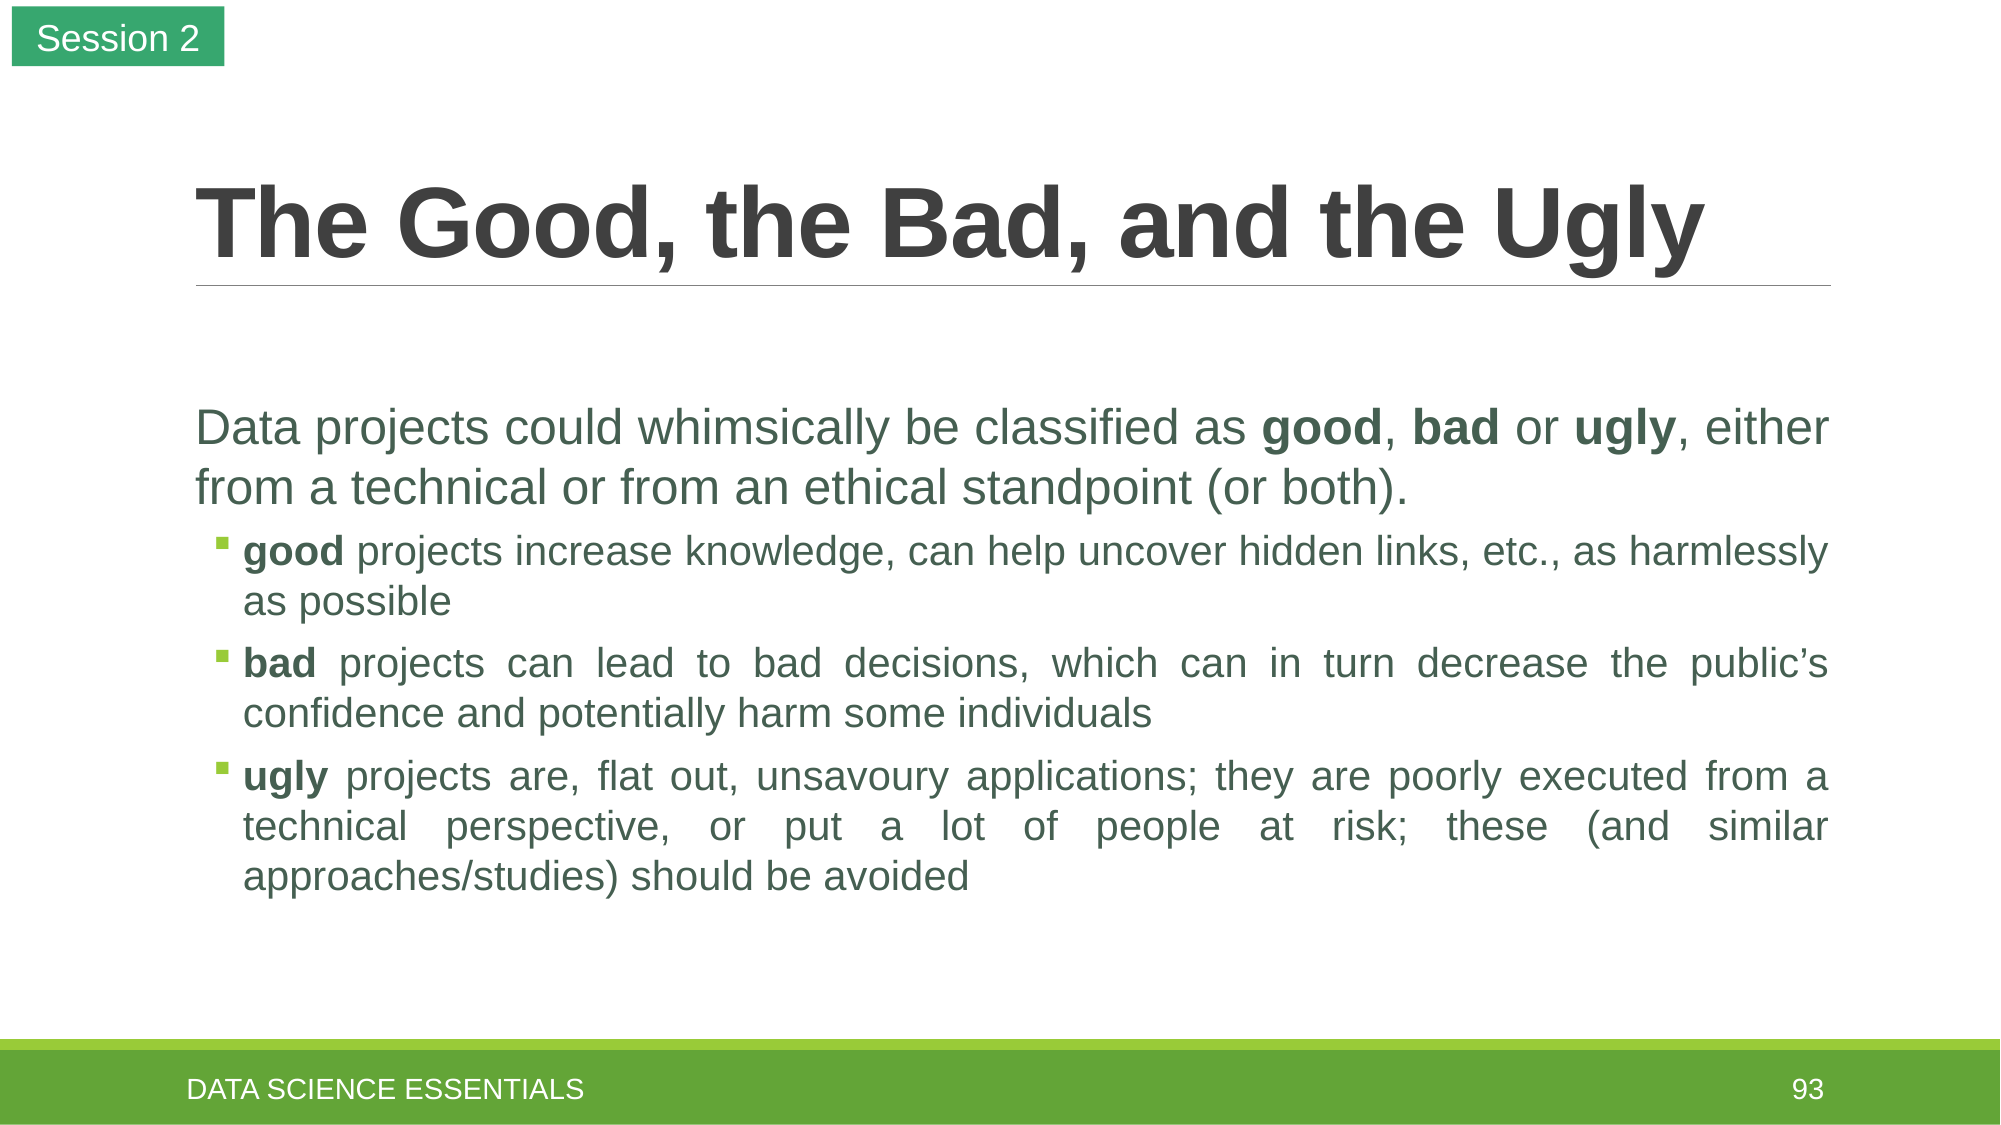

Session 2
# The Good, the Bad, and the Ugly
Data projects could whimsically be classified as good, bad or ugly, either from a technical or from an ethical standpoint (or both).
good projects increase knowledge, can help uncover hidden links, etc., as harmlessly as possible
bad projects can lead to bad decisions, which can in turn decrease the public’s confidence and potentially harm some individuals
ugly projects are, flat out, unsavoury applications; they are poorly executed from a technical perspective, or put a lot of people at risk; these (and similar approaches/studies) should be avoided
DATA SCIENCE ESSENTIALS
93